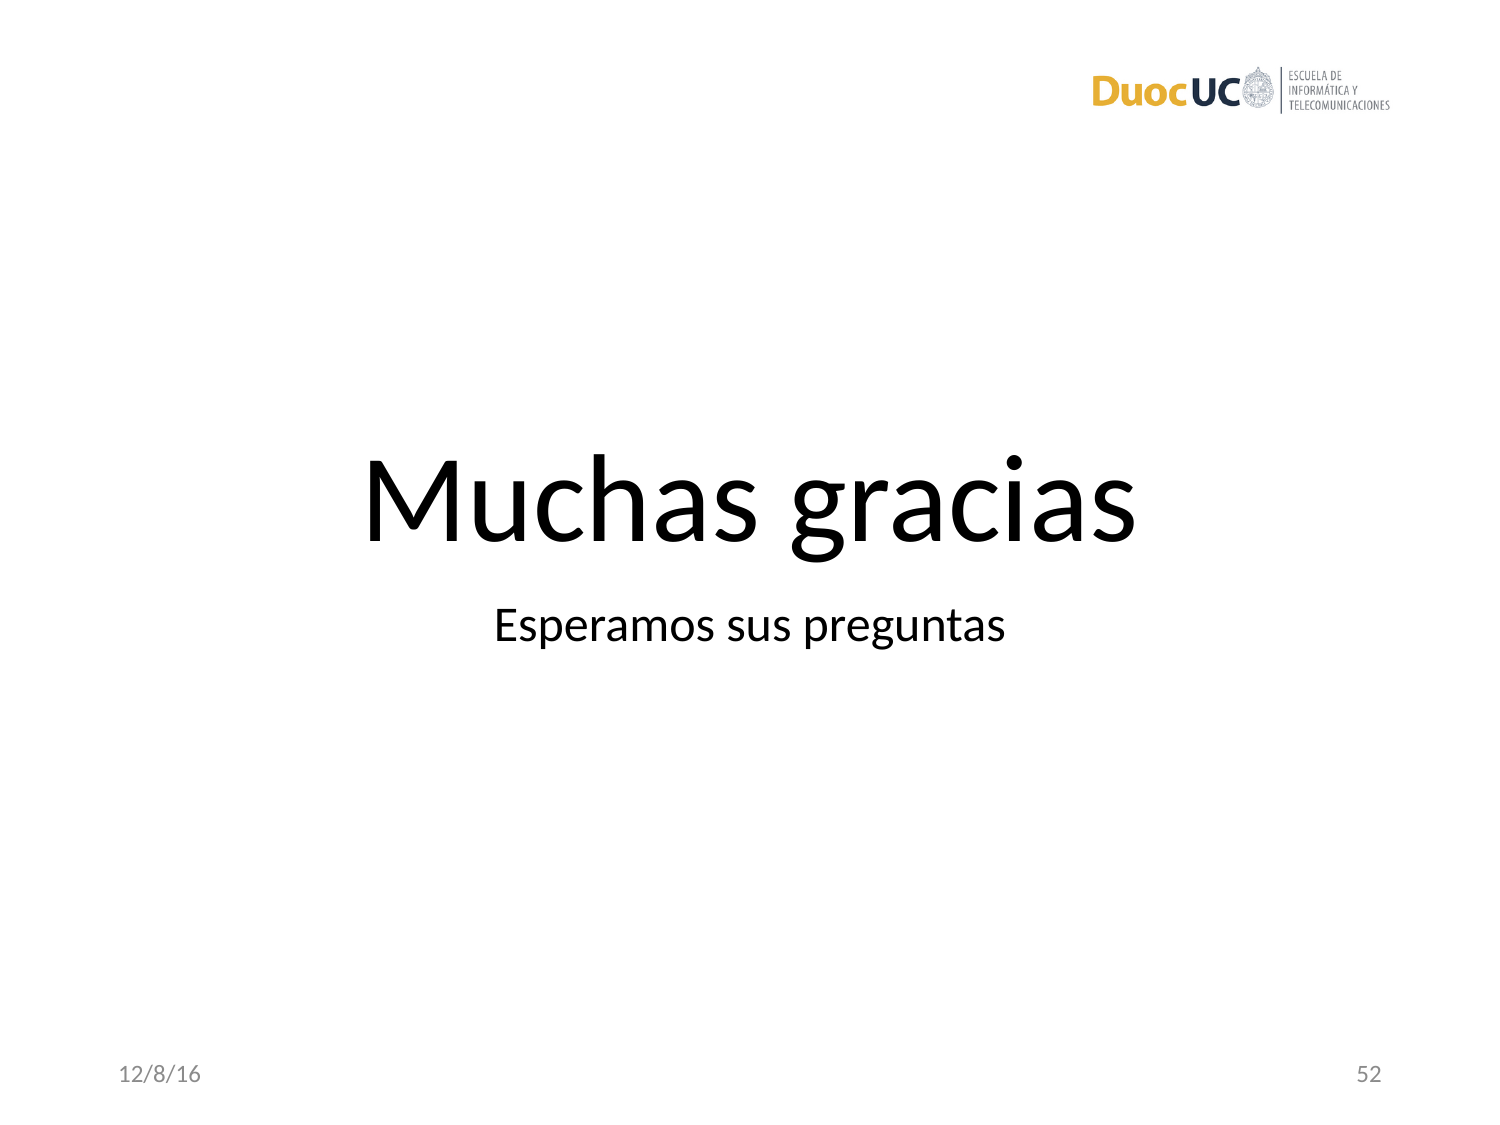

# Muchas gracias
Esperamos sus preguntas
12/8/16
52